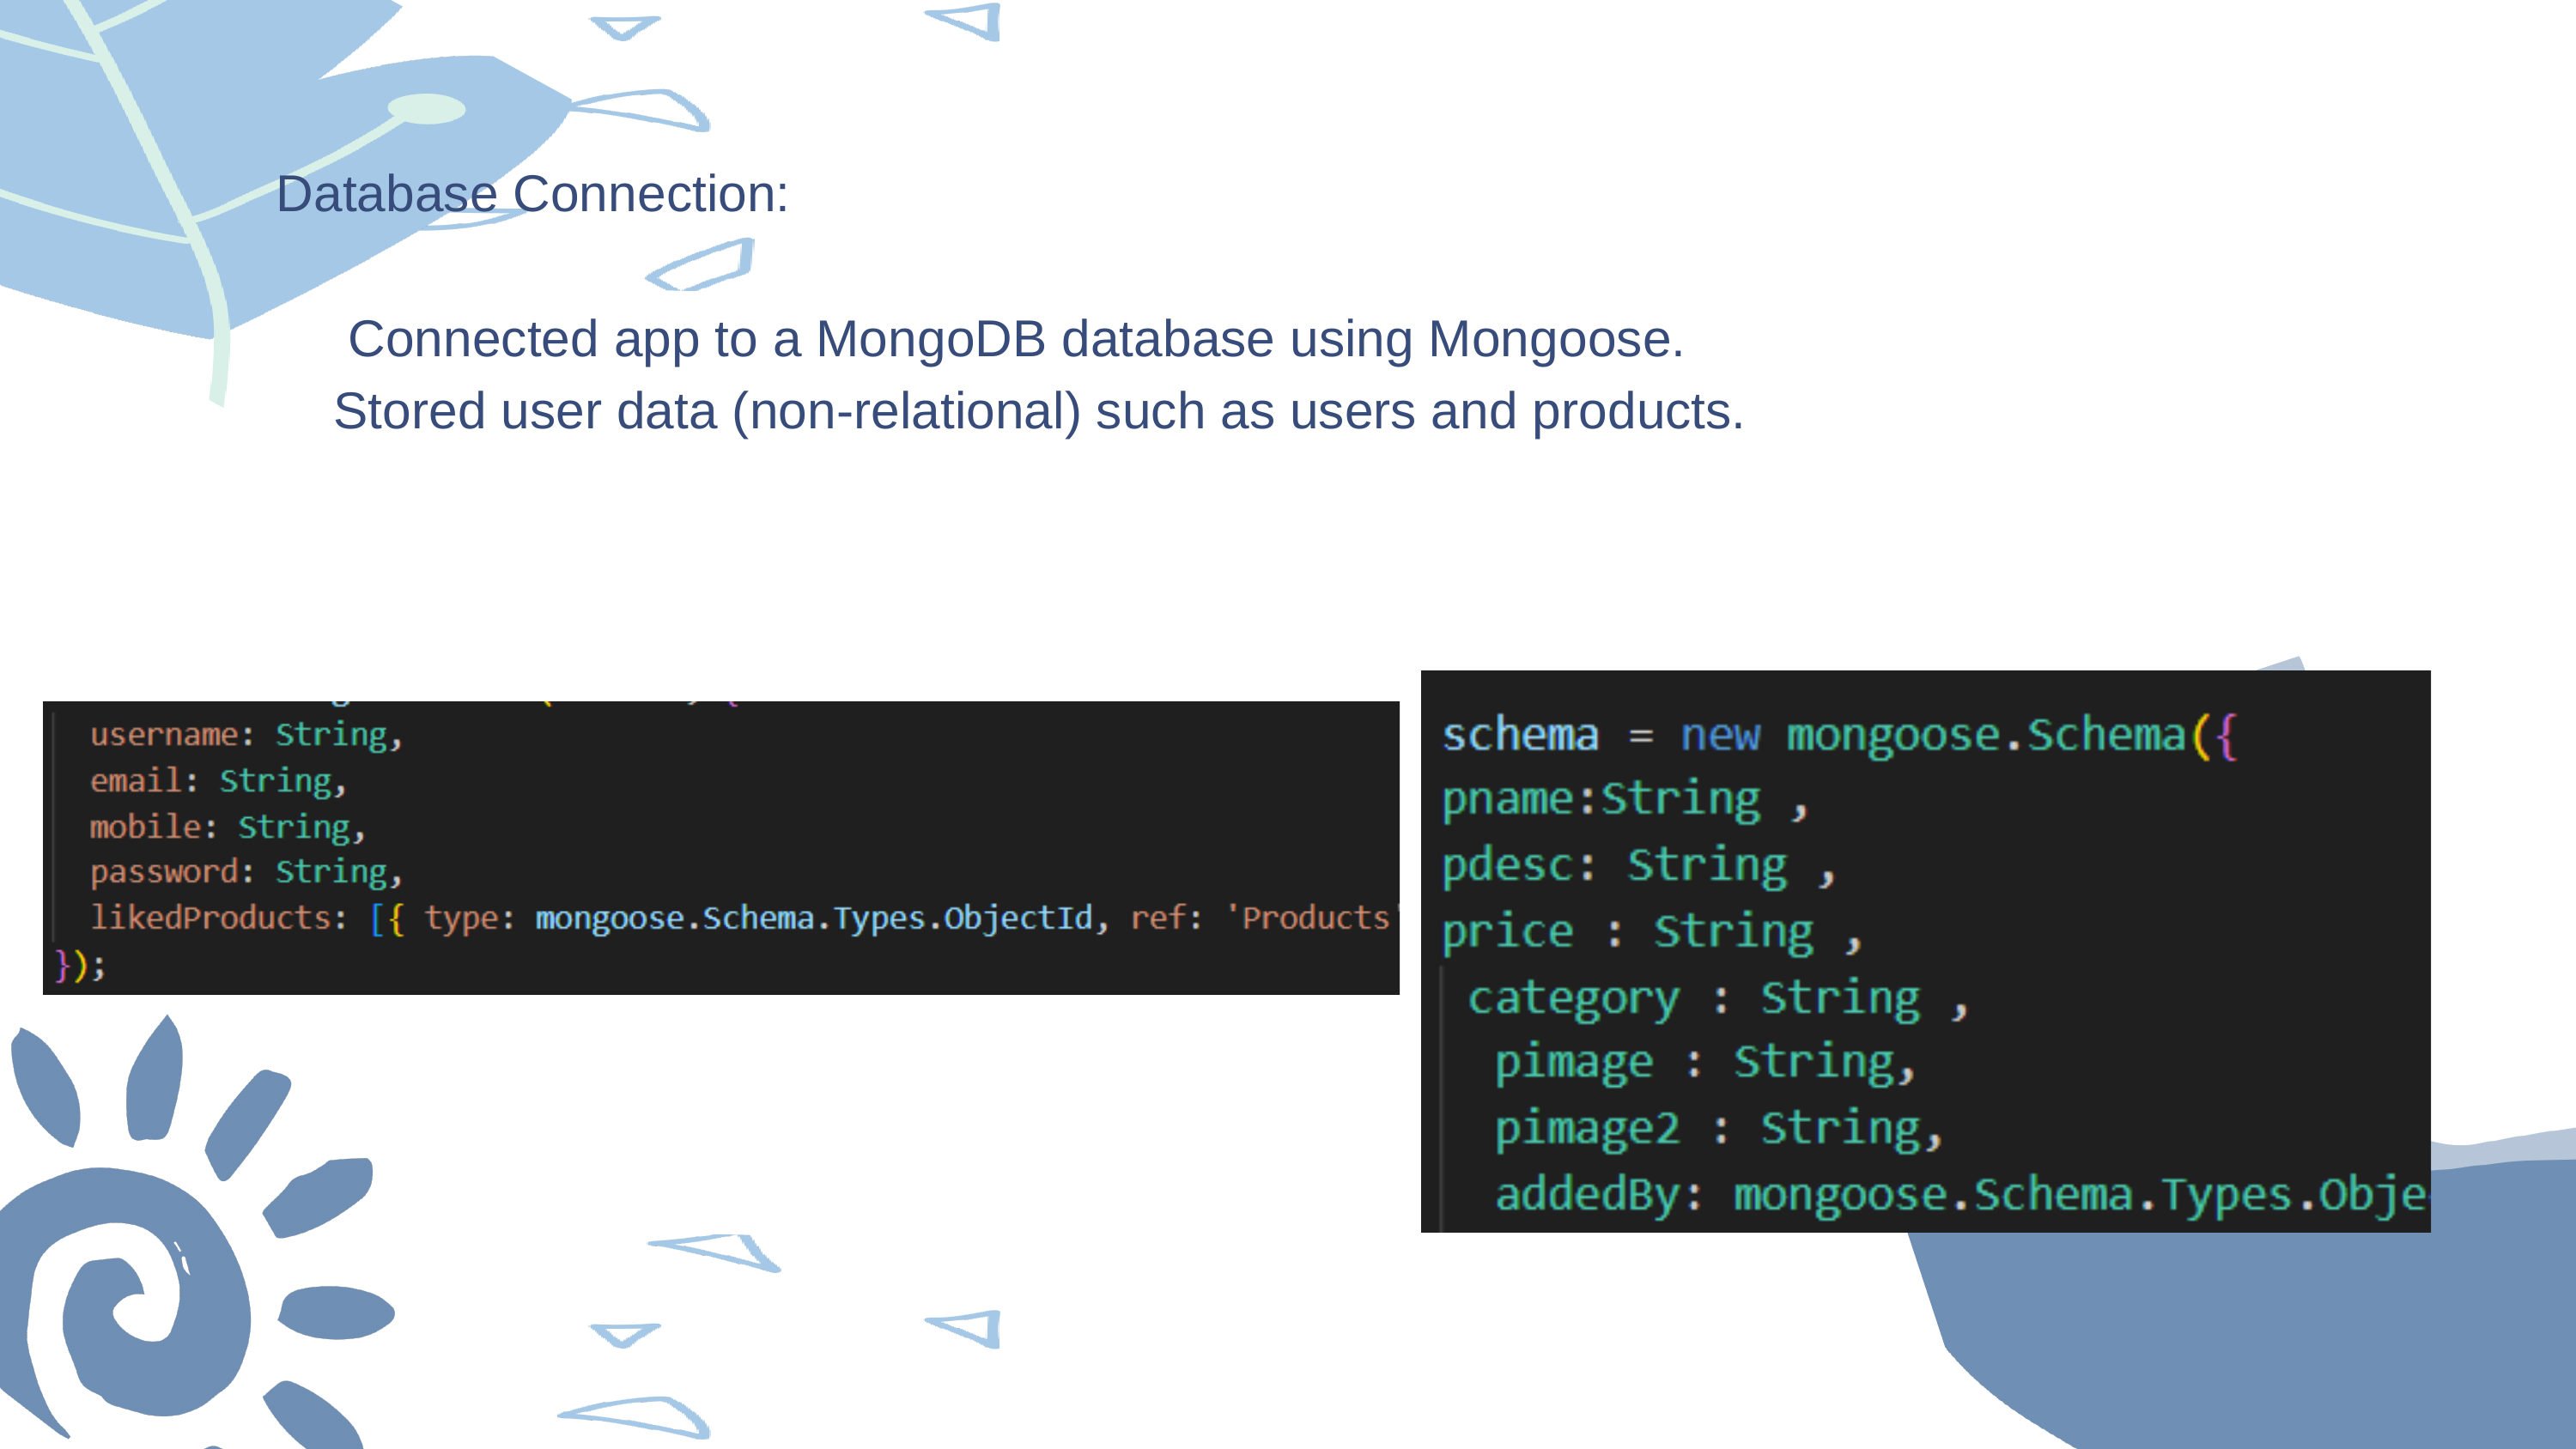

Database Connection:

          Connected app to a MongoDB database using Mongoose.
         Stored user data (non-relational) such as users and products.